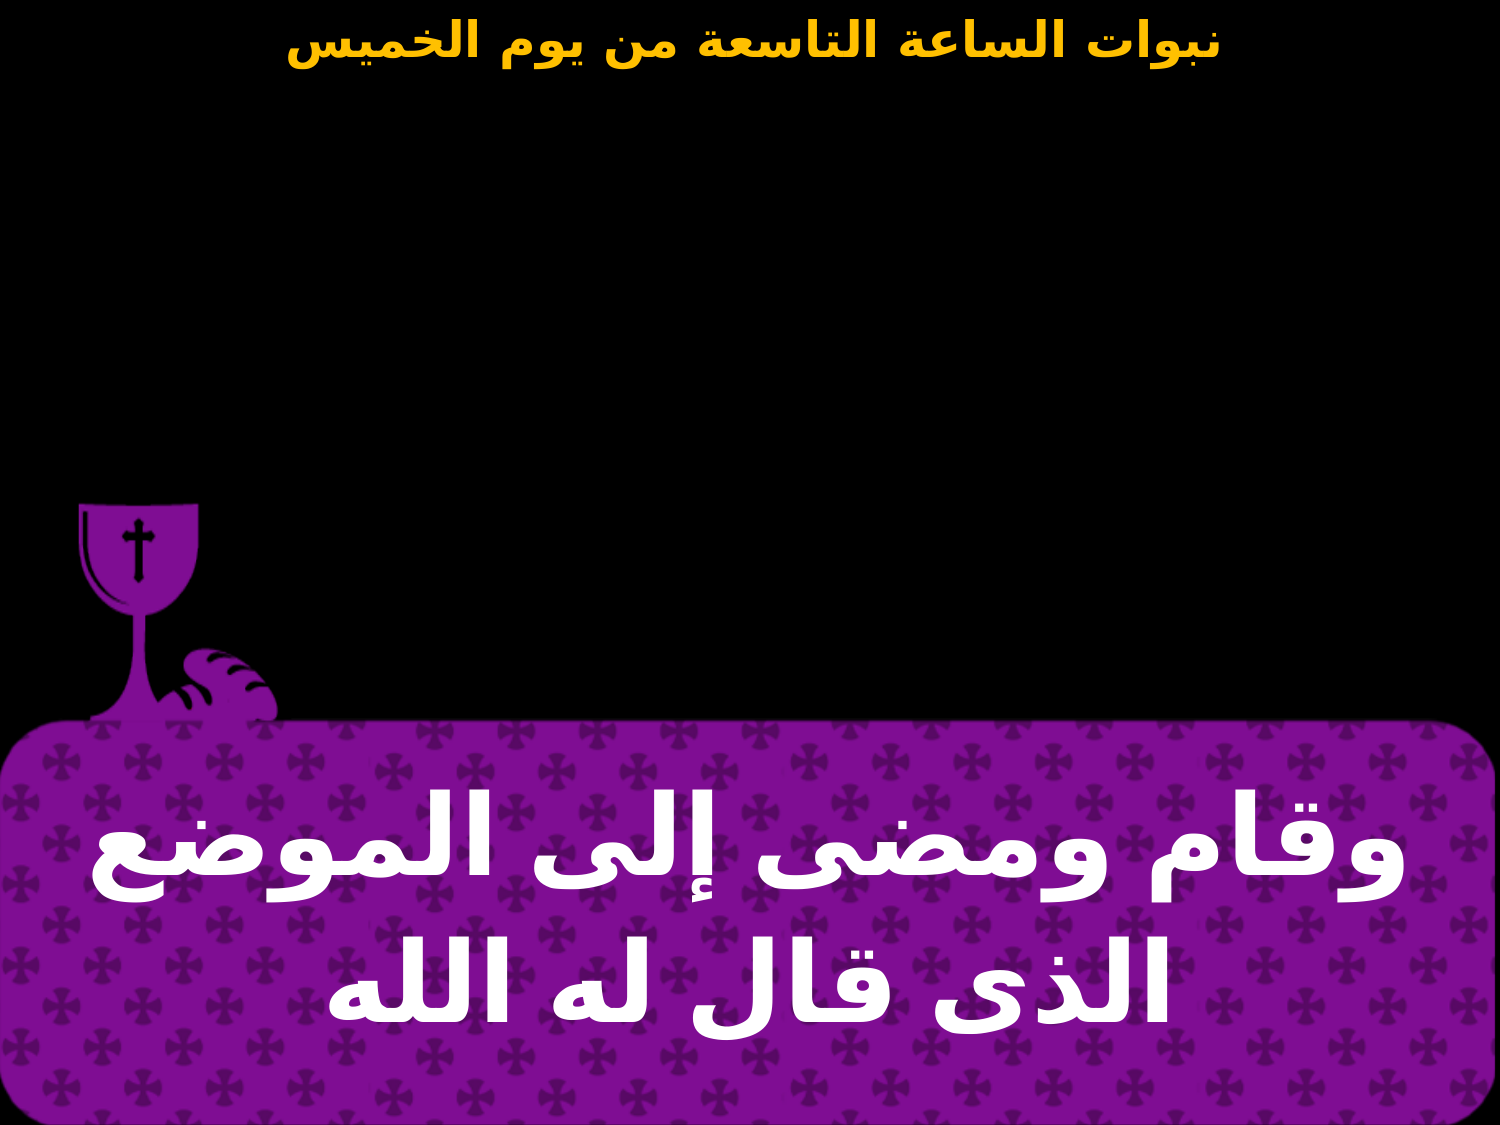

| وقام ومضى إلى الموضع الذى قال له الله |
| --- |